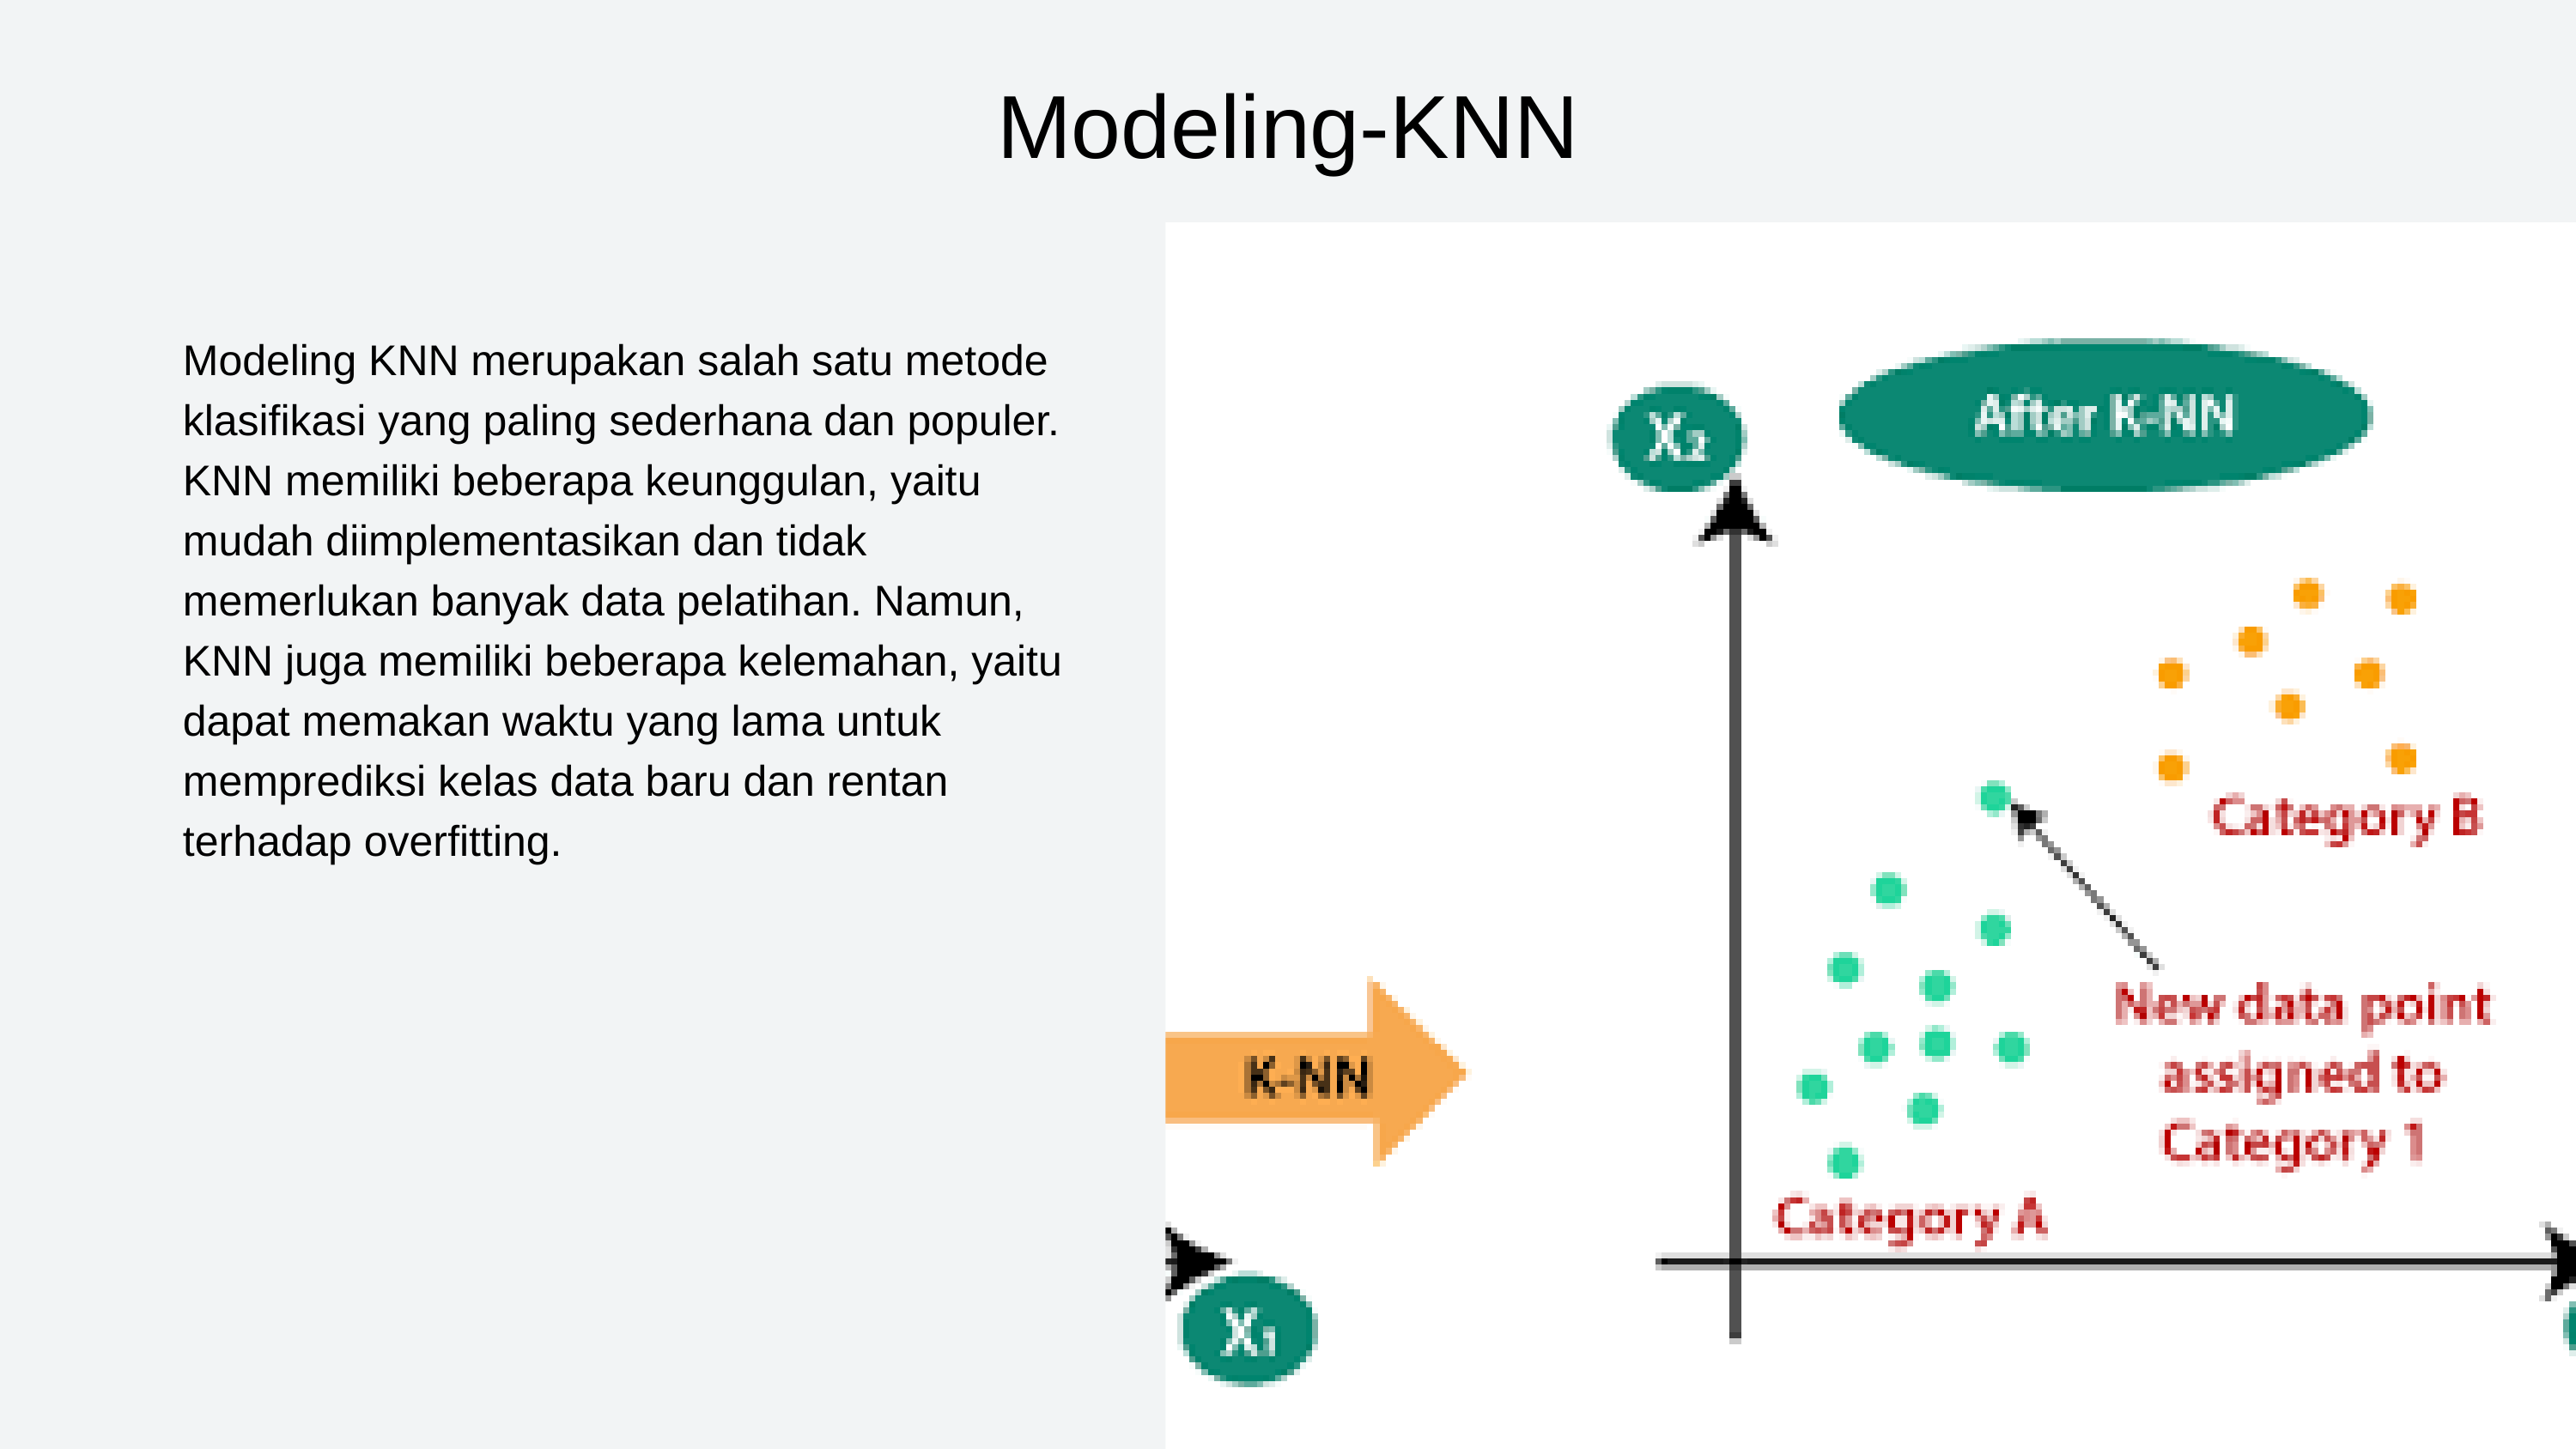

Modeling-KNN

Modeling KNN merupakan salah satu metode klasifikasi yang paling sederhana dan populer. KNN memiliki beberapa keunggulan, yaitu mudah diimplementasikan dan tidak memerlukan banyak data pelatihan. Namun, KNN juga memiliki beberapa kelemahan, yaitu dapat memakan waktu yang lama untuk memprediksi kelas data baru dan rentan terhadap overfitting.